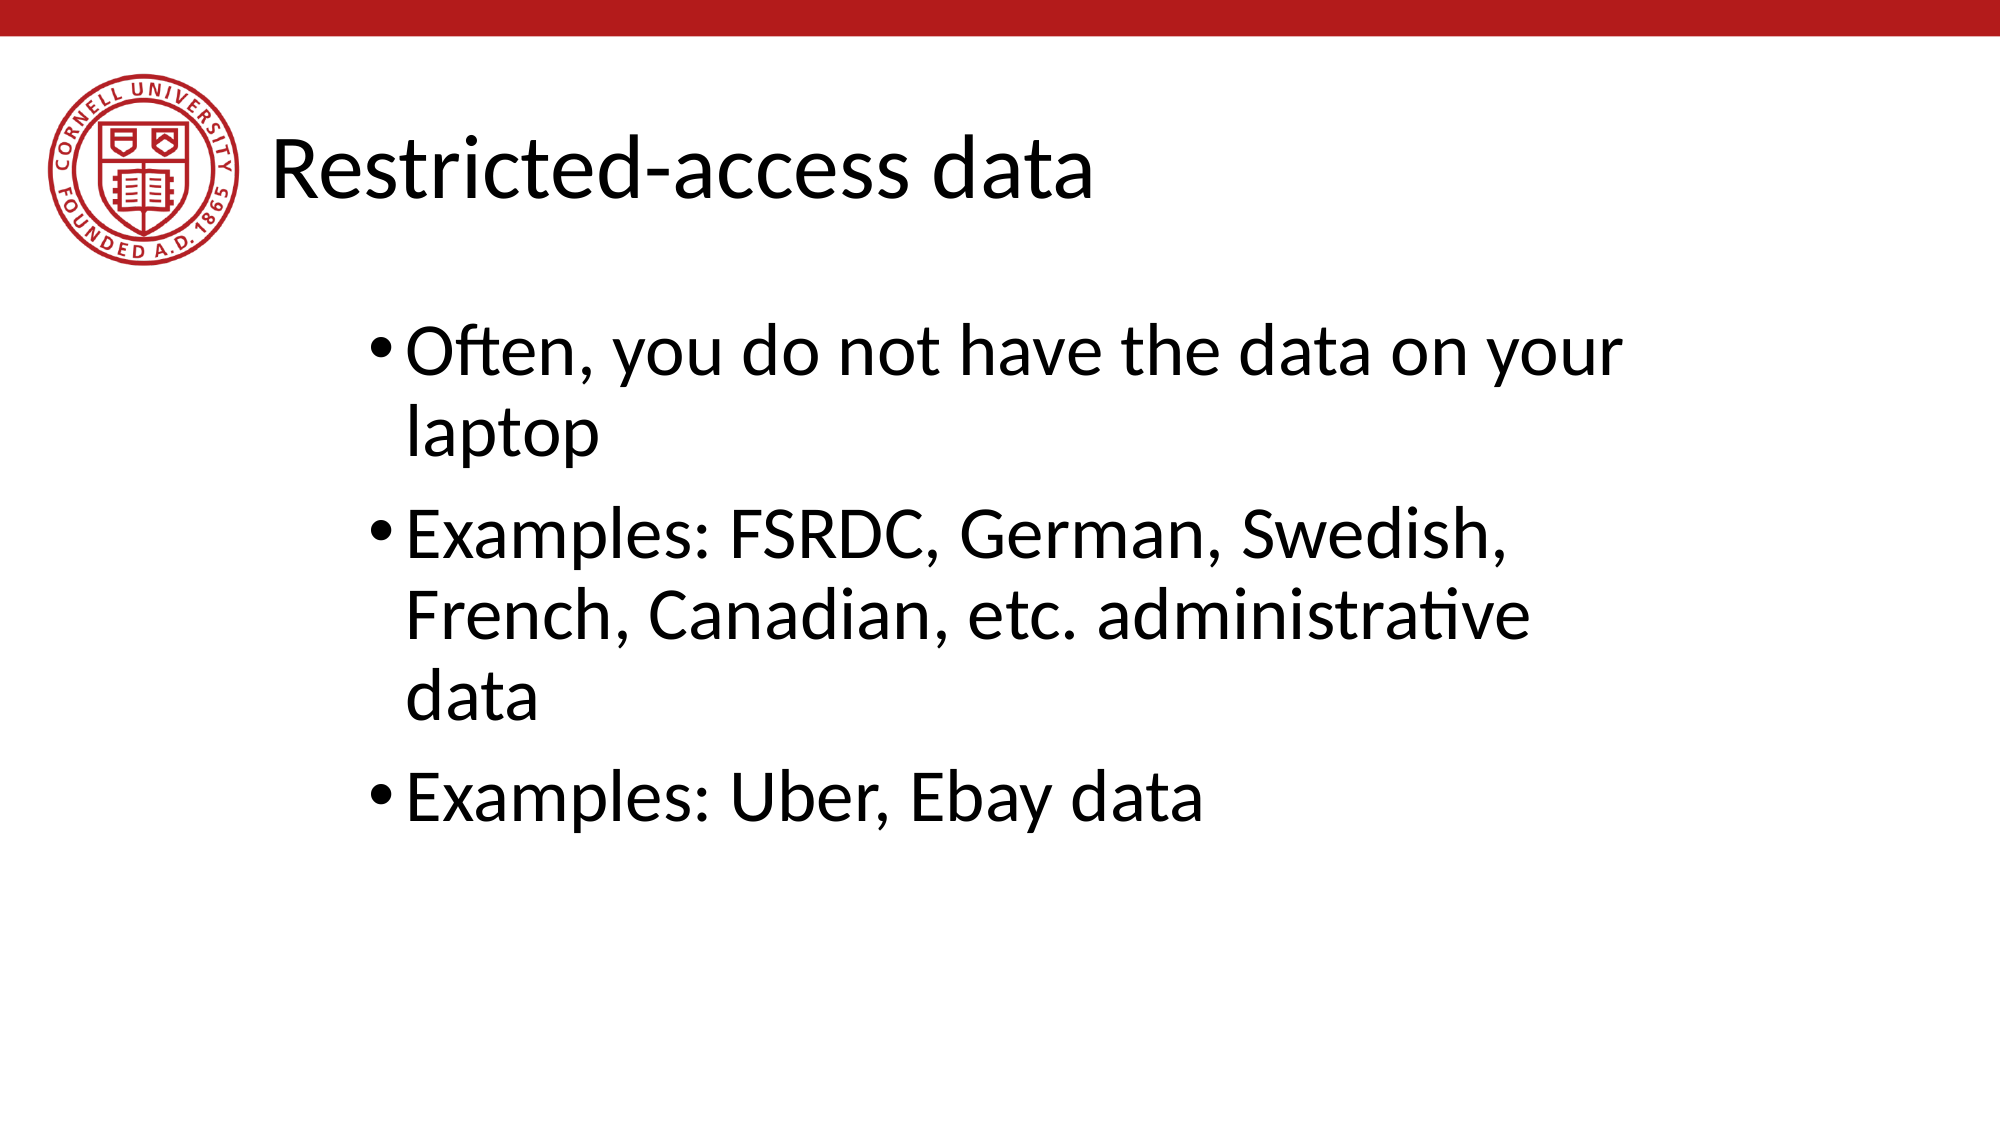

# Restricted-access data
Often, you do not have the data on your laptop
Examples: FSRDC, German, Swedish, French, Canadian, etc. administrative data
Examples: Uber, Ebay data